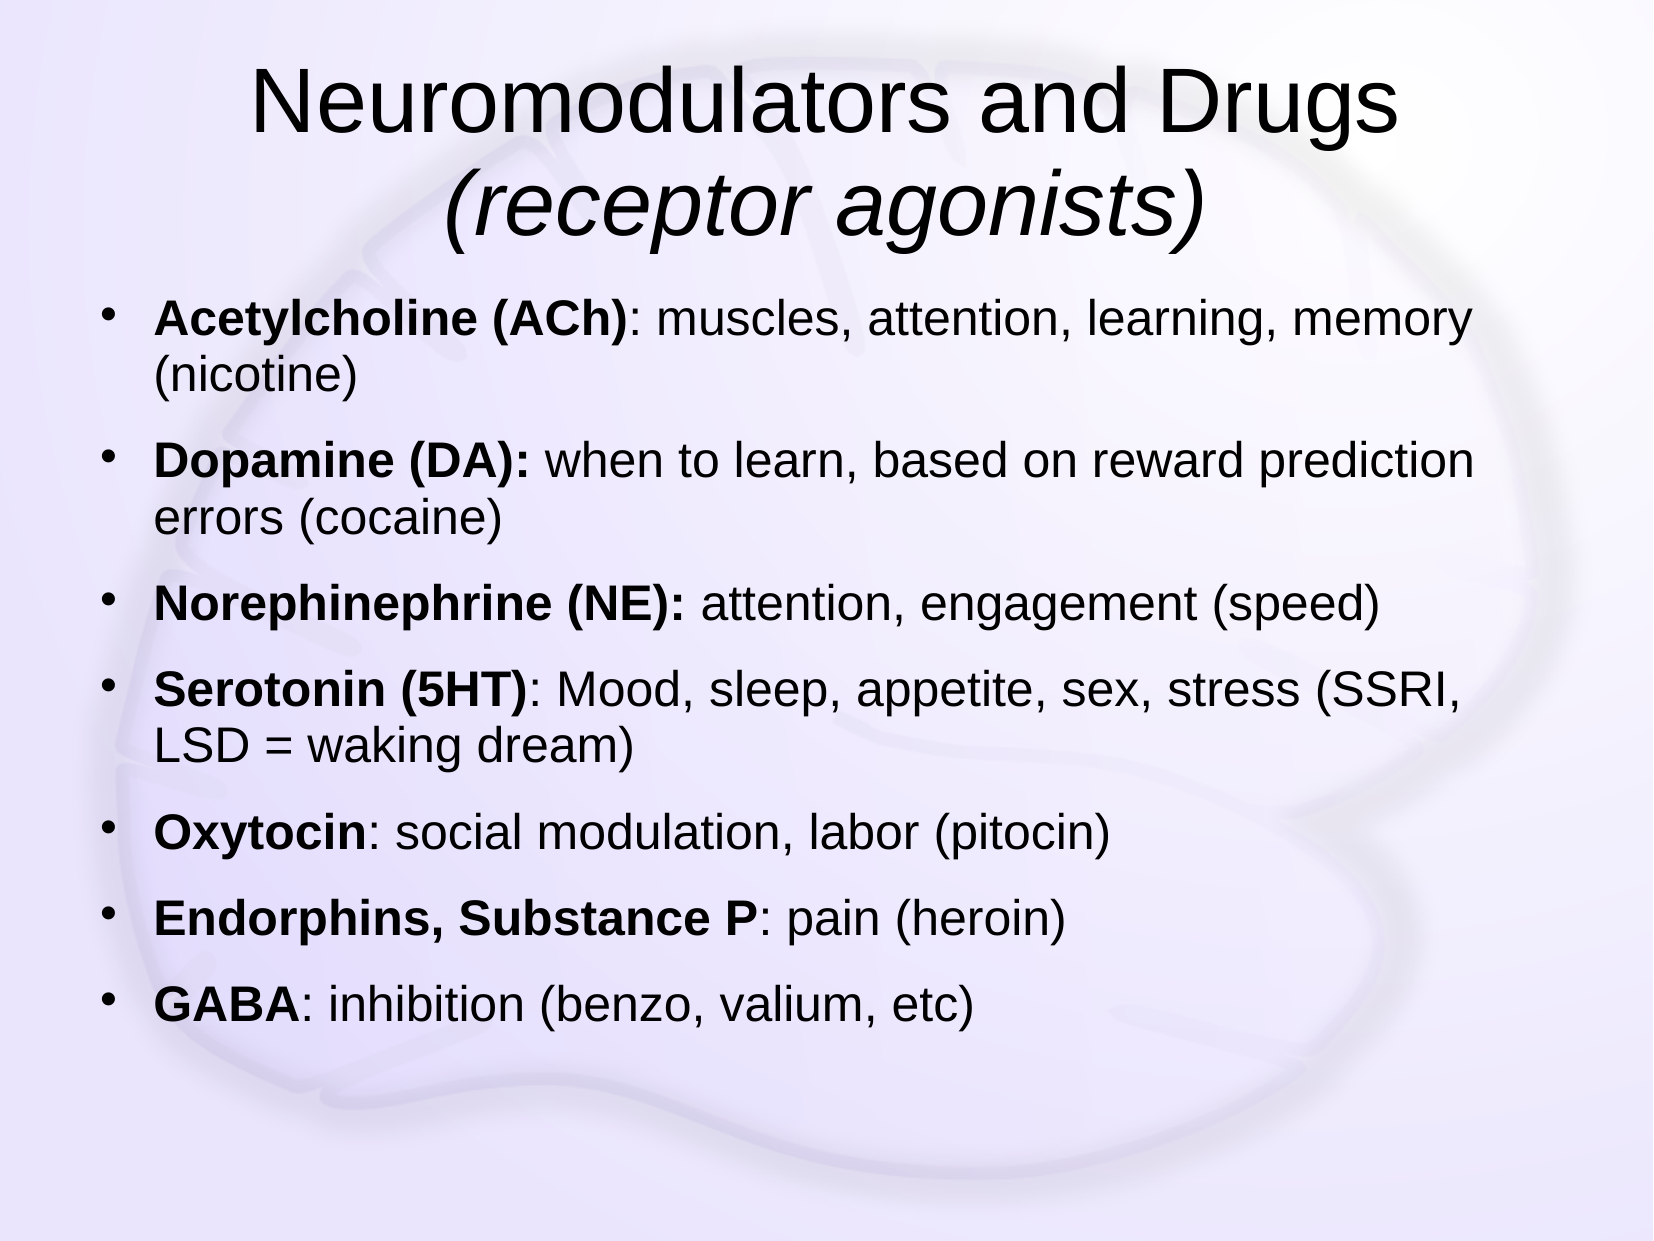

# Neuromodulators and Drugs (receptor agonists)
Acetylcholine (ACh): muscles, attention, learning, memory (nicotine)
Dopamine (DA): when to learn, based on reward prediction errors (cocaine)
Norephinephrine (NE): attention, engagement (speed)
Serotonin (5HT): Mood, sleep, appetite, sex, stress (SSRI, LSD = waking dream)
Oxytocin: social modulation, labor (pitocin)
Endorphins, Substance P: pain (heroin)
GABA: inhibition (benzo, valium, etc)